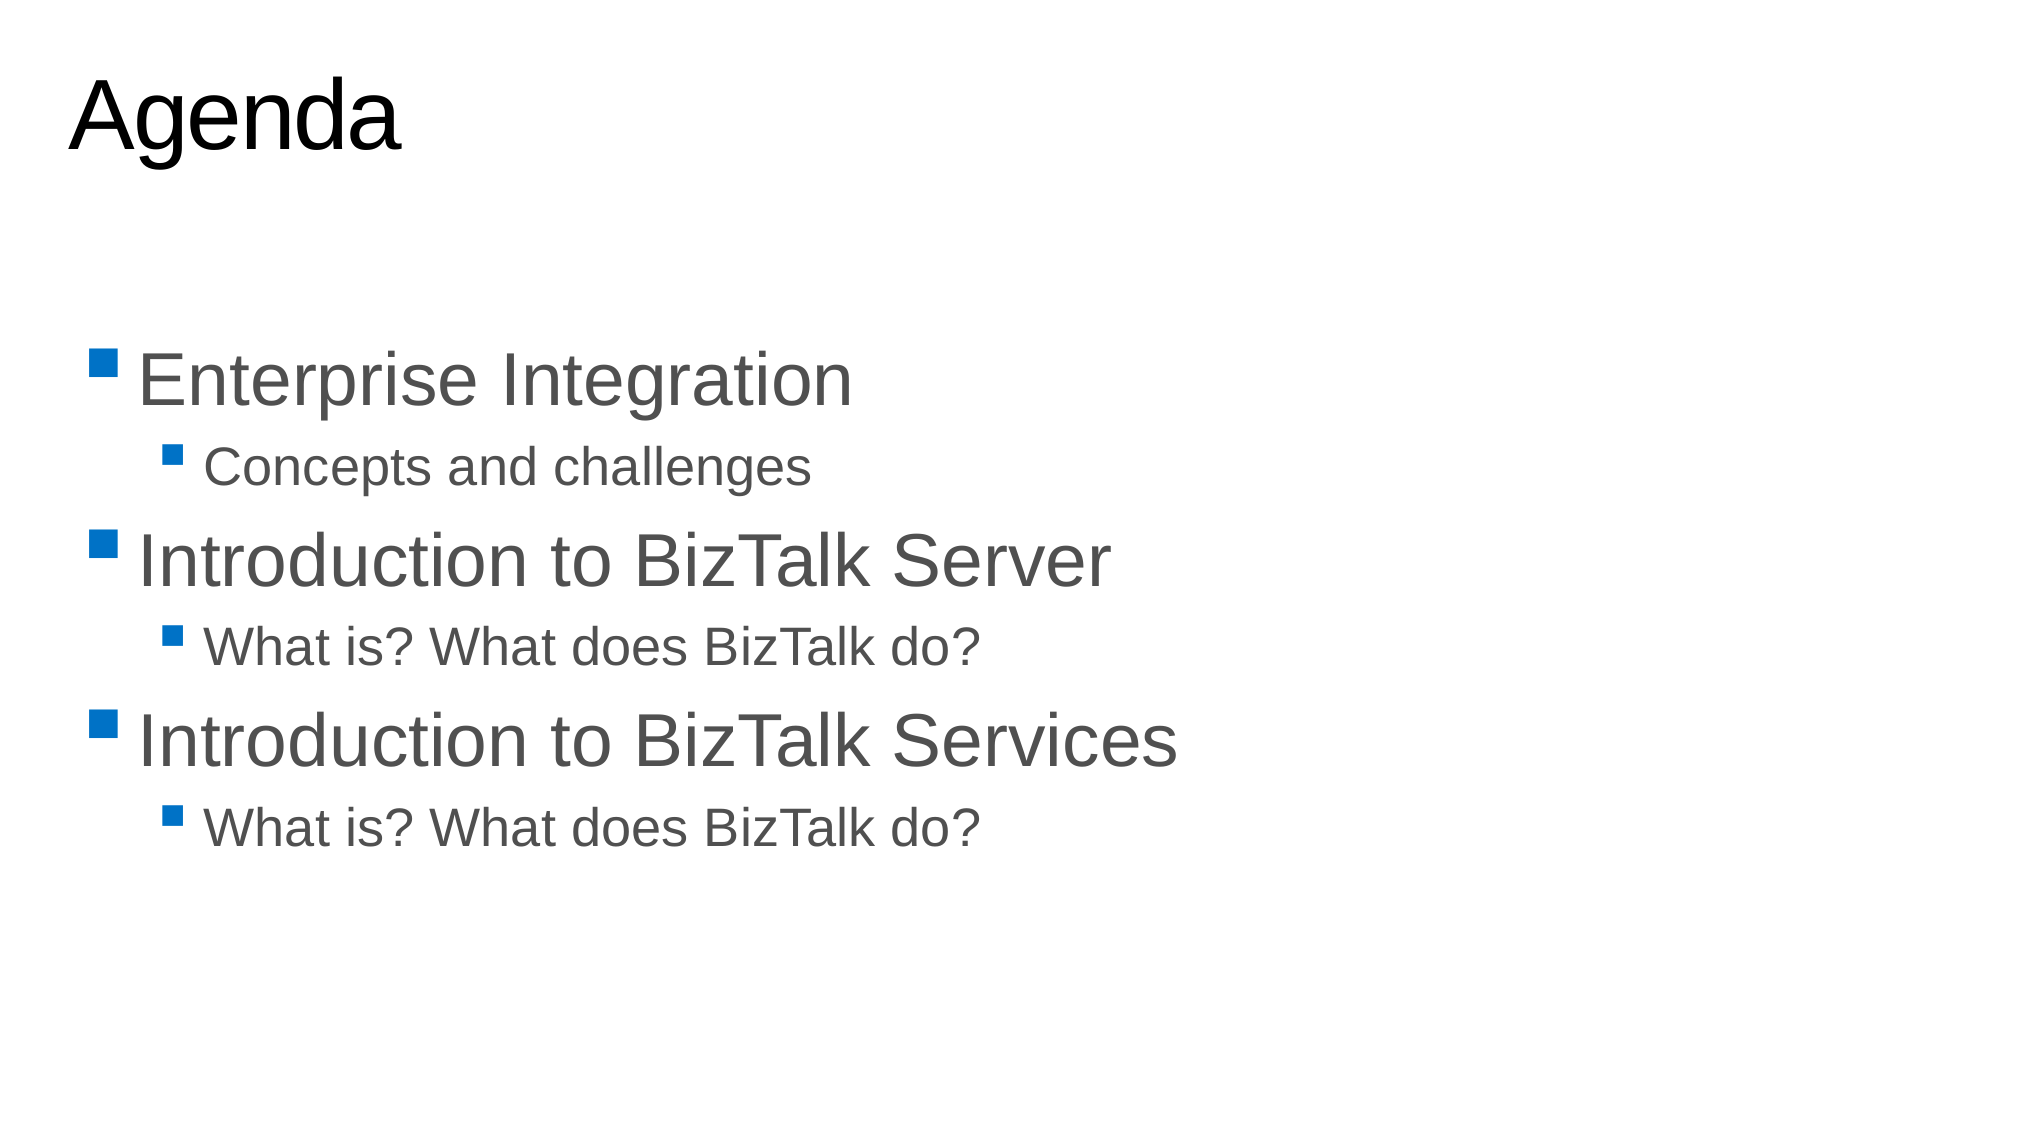

# Agenda
Enterprise Integration
Concepts and challenges
Introduction to BizTalk Server
What is? What does BizTalk do?
Introduction to BizTalk Services
What is? What does BizTalk do?